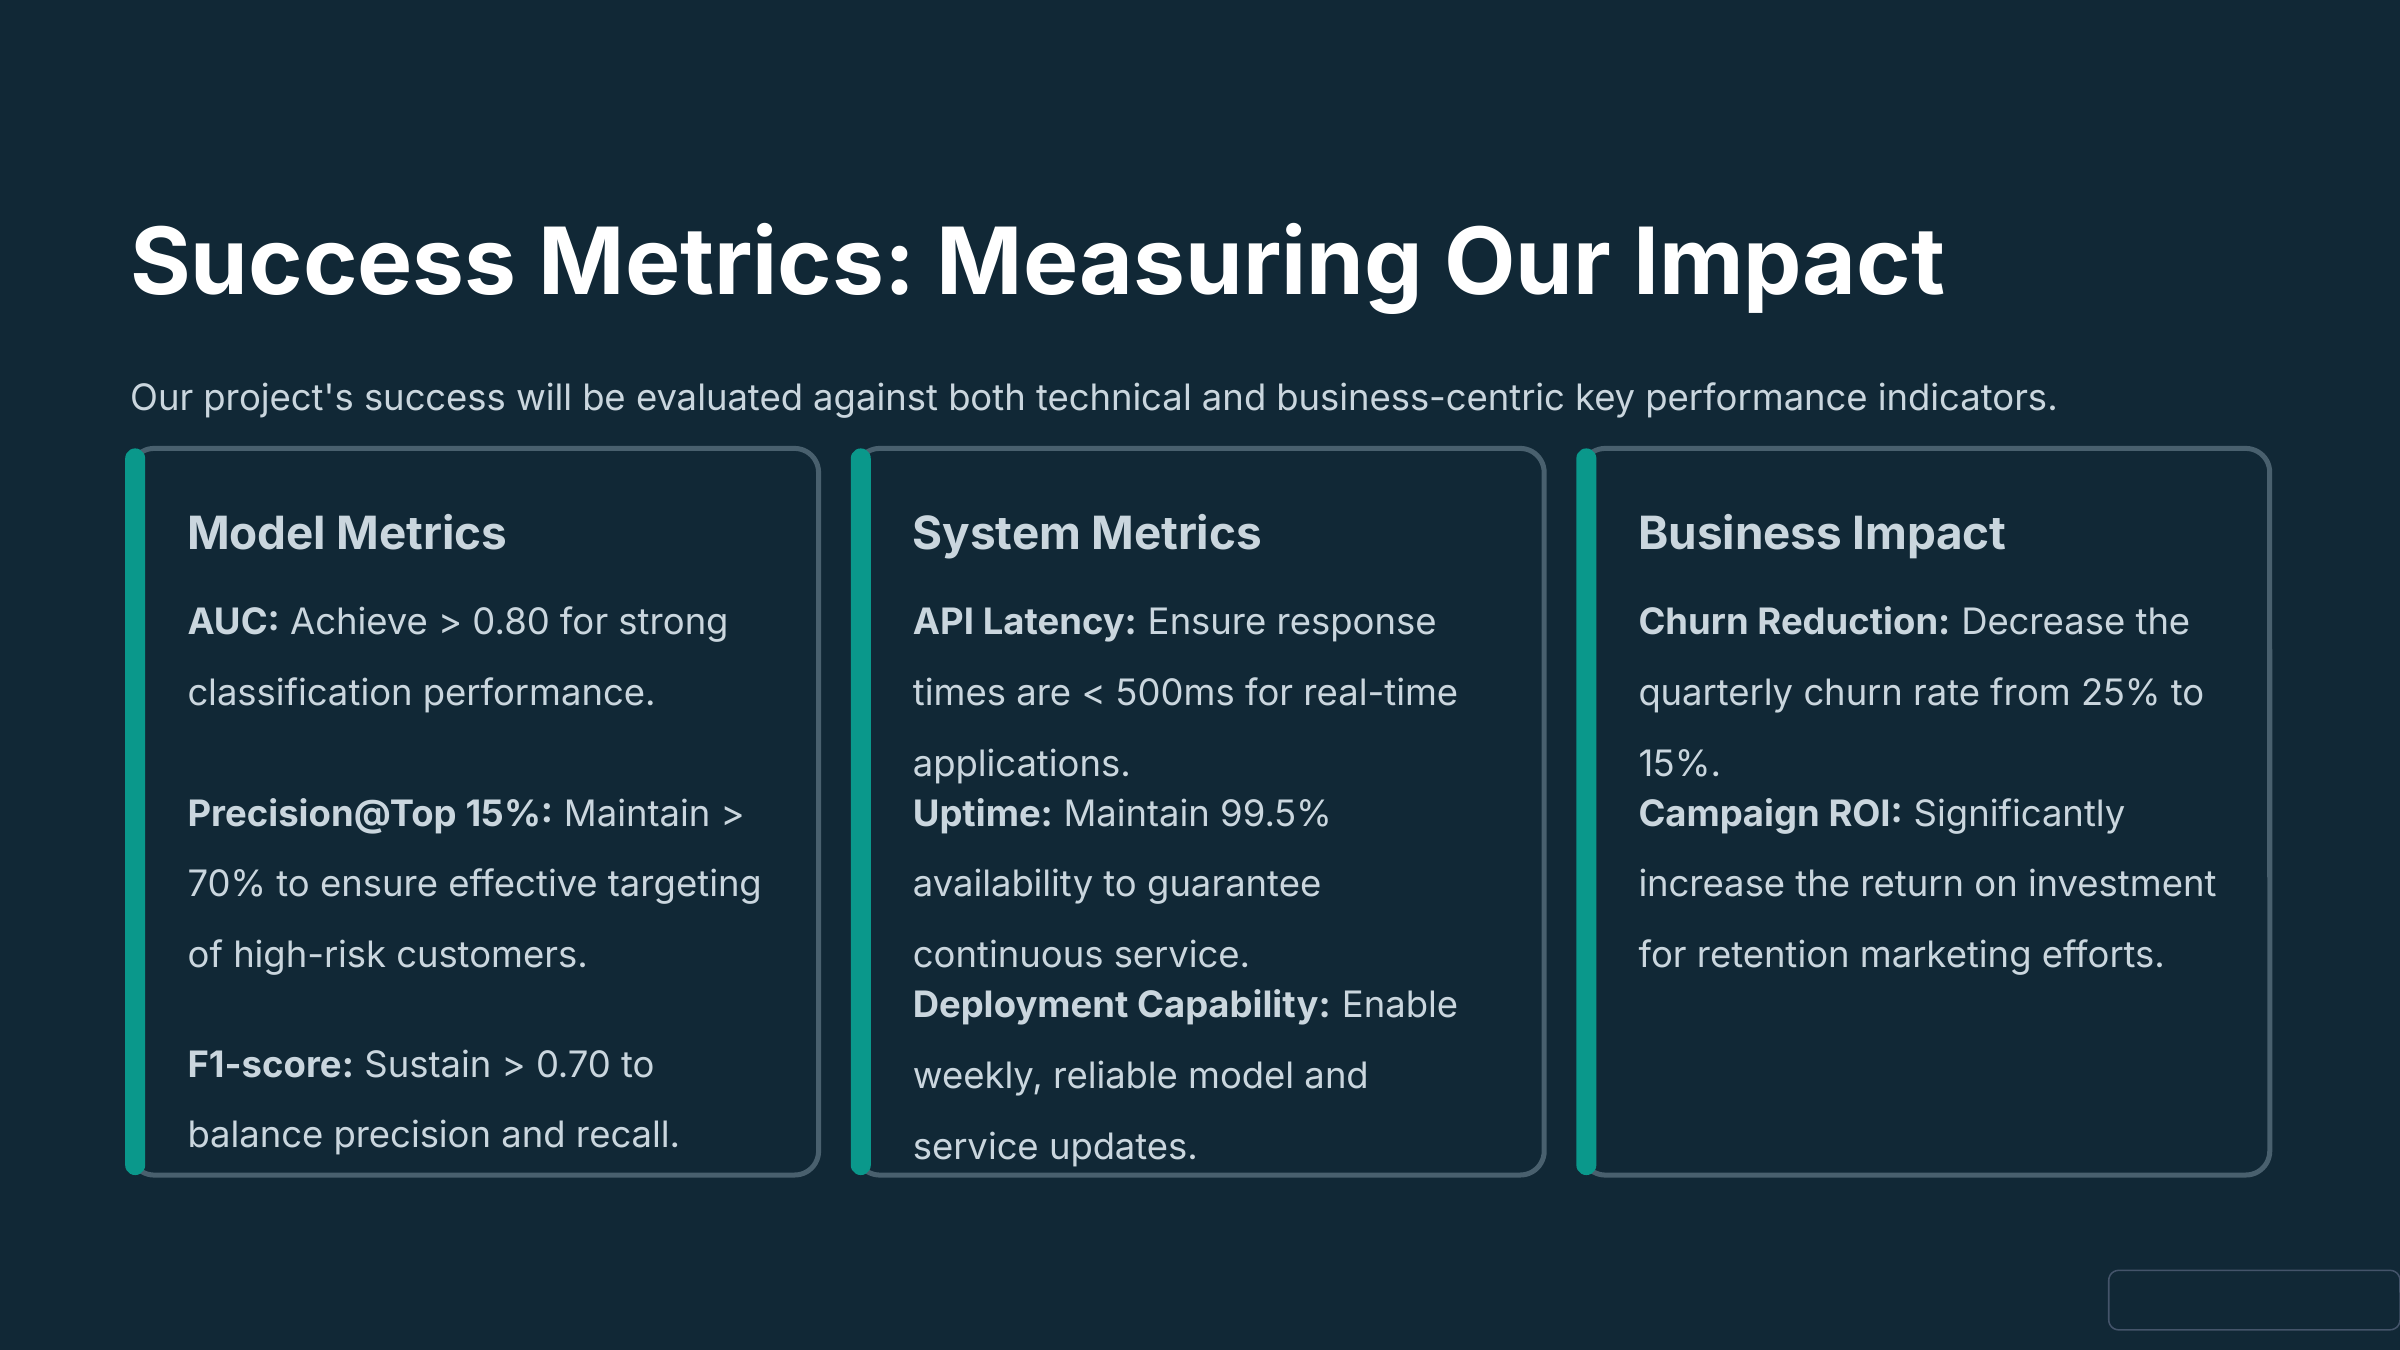

Success Metrics: Measuring Our Impact
Our project's success will be evaluated against both technical and business-centric key performance indicators.

Model Metrics
System Metrics
Business Impact
AUC: Achieve > 0.80 for strong classification performance.
API Latency: Ensure response times are < 500ms for real-time applications.
Churn Reduction: Decrease the quarterly churn rate from 25% to 15%.
Precision@Top 15%: Maintain > 70% to ensure effective targeting of high-risk customers.
Uptime: Maintain 99.5% availability to guarantee continuous service.
Campaign ROI: Significantly increase the return on investment for retention marketing efforts.
Deployment Capability: Enable weekly, reliable model and service updates.
F1-score: Sustain > 0.70 to balance precision and recall.